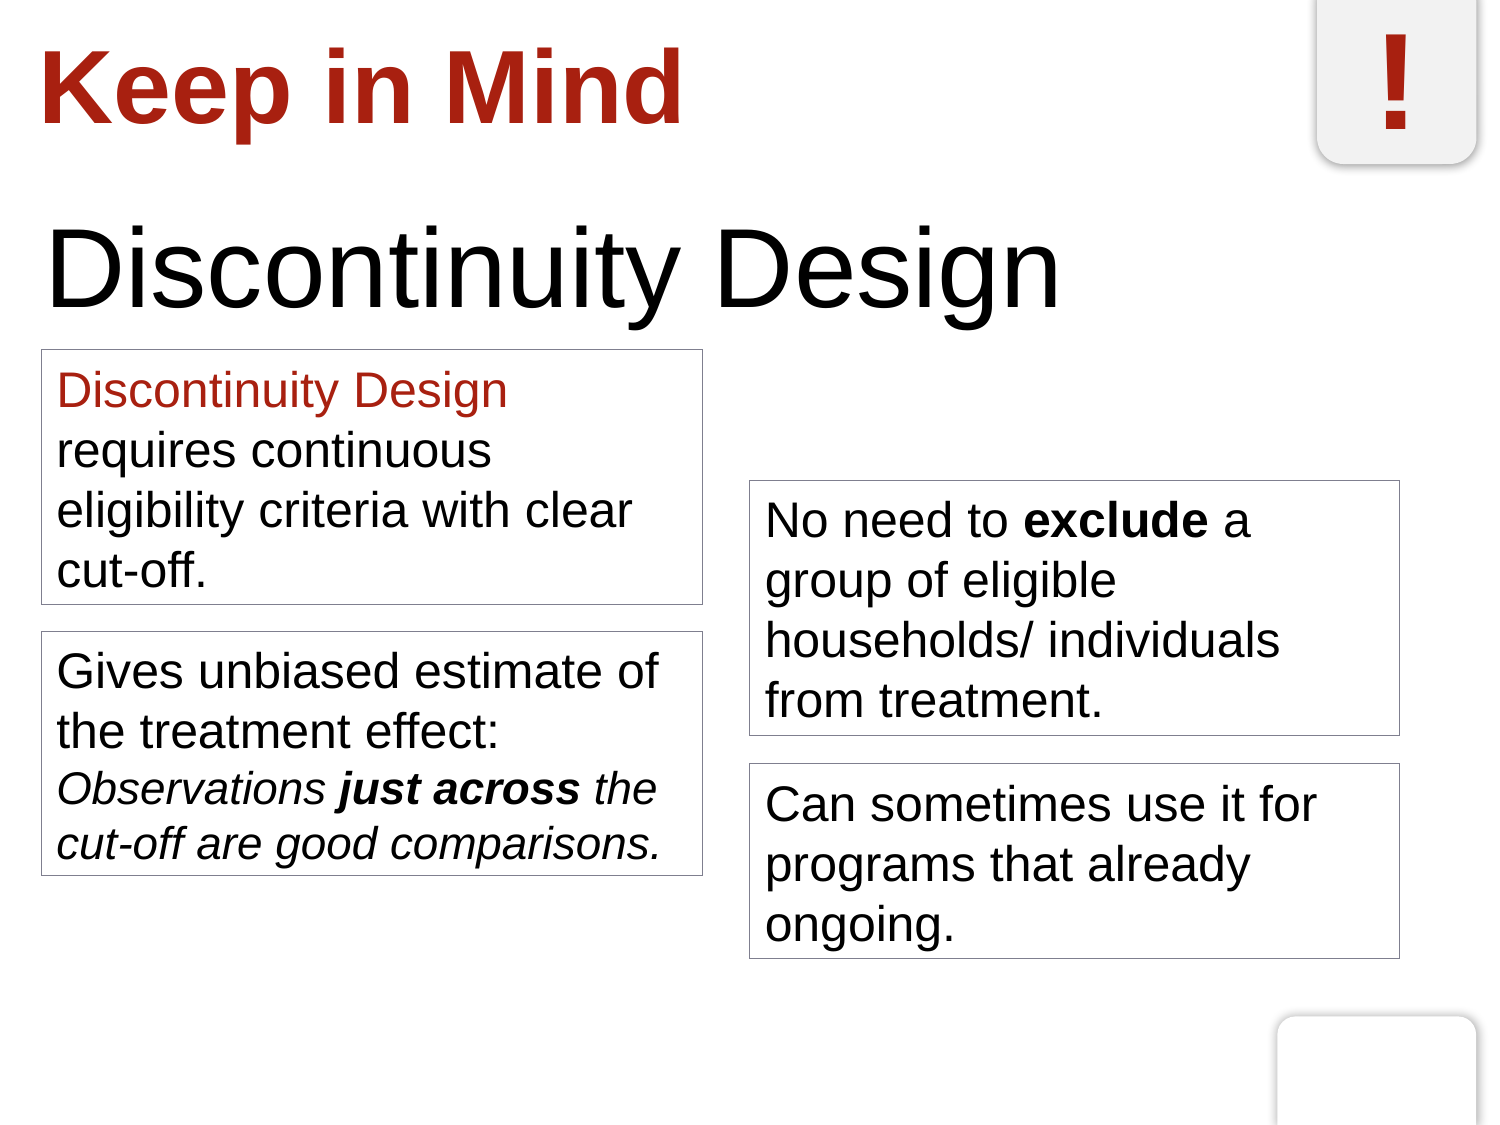

!
# Keep in Mind
Discontinuity Design
Discontinuity Design requires continuous eligibility criteria with clear cut-off.
No need to exclude a group of eligible households/ individuals from treatment.
Gives unbiased estimate of the treatment effect: Observations just across the cut-off are good comparisons.
Can sometimes use it for programs that already ongoing.